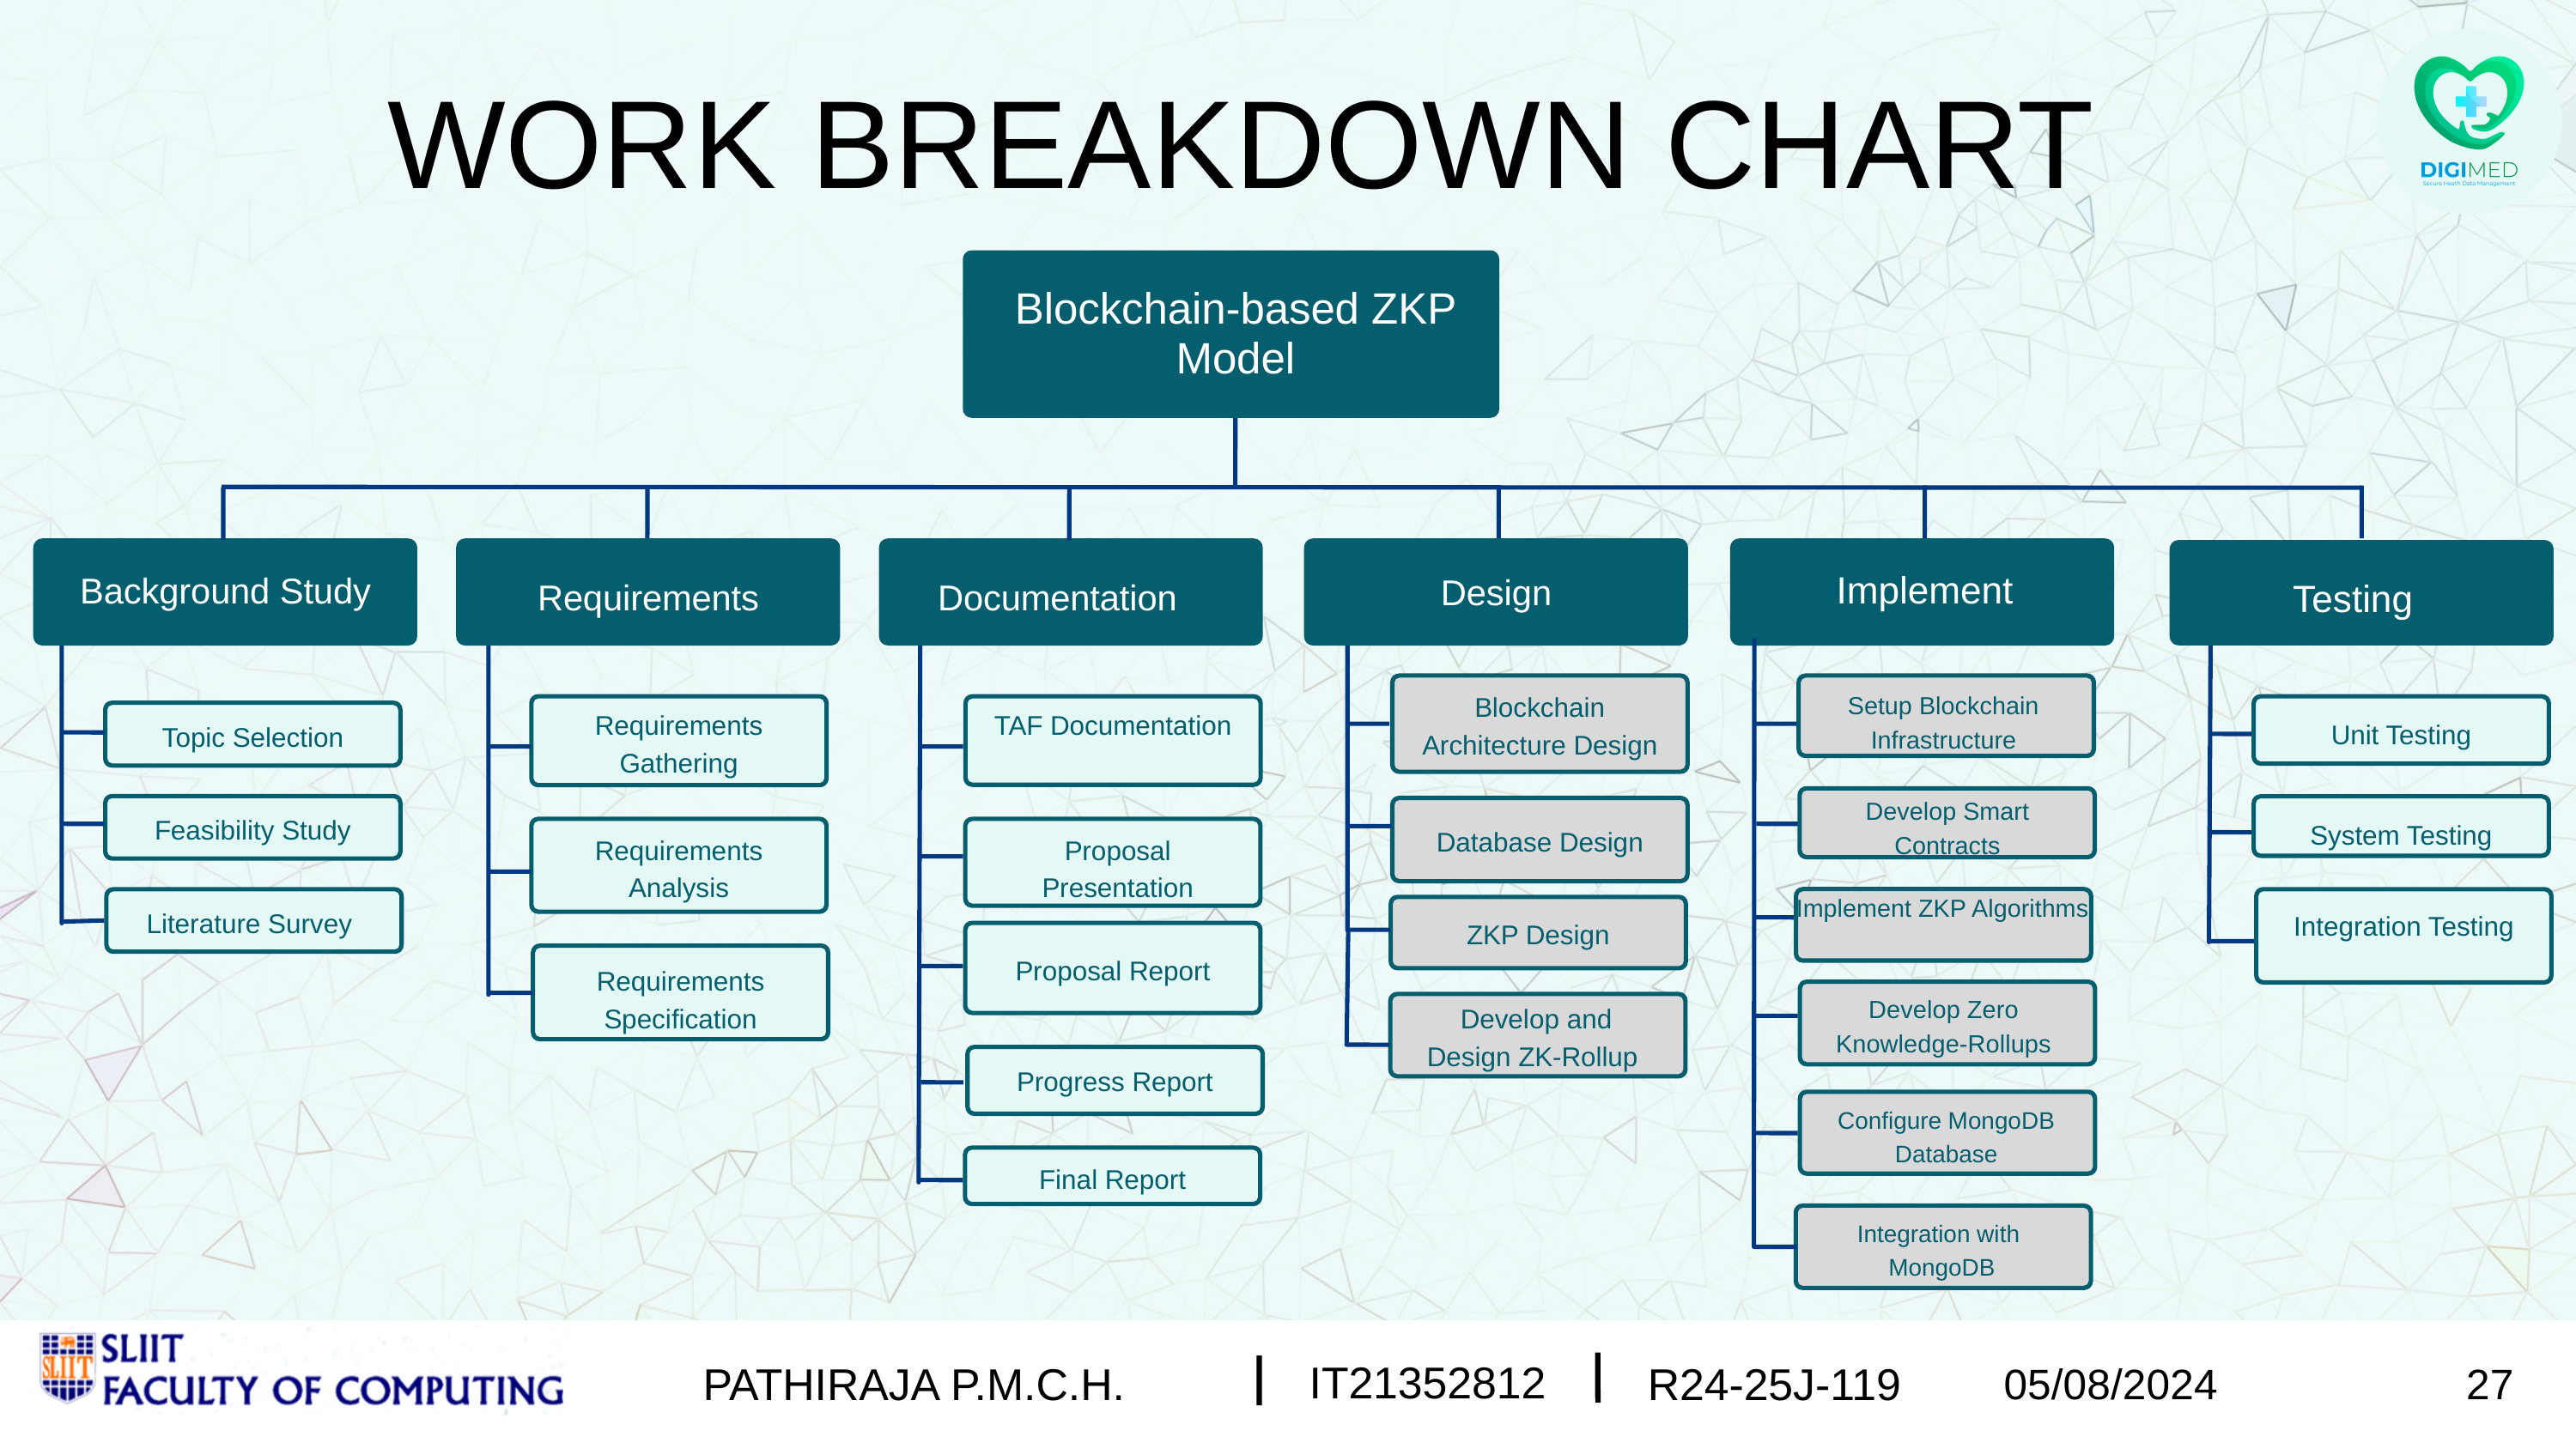

WORK BREAKDOWN CHART

Blockchain-based ZKP Model

Implement
Background Study
Design
Testing
Documentation
Requirements

Blockchain Architecture Design
Setup Blockchain Infrastructure

TAF Documentation
Requirements Gathering
Unit Testing
Topic Selection

Develop Smart Contracts

Feasibility Study
System Testing

Database Design

Requirements Analysis
Proposal Presentation

Implement ZKP Algorithms

Literature Survey
Integration Testing
ZKP Design

Proposal Report
Requirements Specification

Develop Zero Knowledge-Rollups

Develop and Design ZK-Rollup

Progress Report

Configure MongoDB Database

Final Report

Integration with
MongoDB

IT21015526
KUMARASIRI M.A.K.P
R24-004
02/21/2024
16

IT21015526
IT21171260
LANSAKARA L.H.M.J.C.
KUMARASIRI M.A.K.P
R24-004
R24-25J-119
02/21/2024
05/08/2024
11
16

IT21352812
PATHIRAJA P.M.C.H.
R24-25J-119
05/08/2024
27